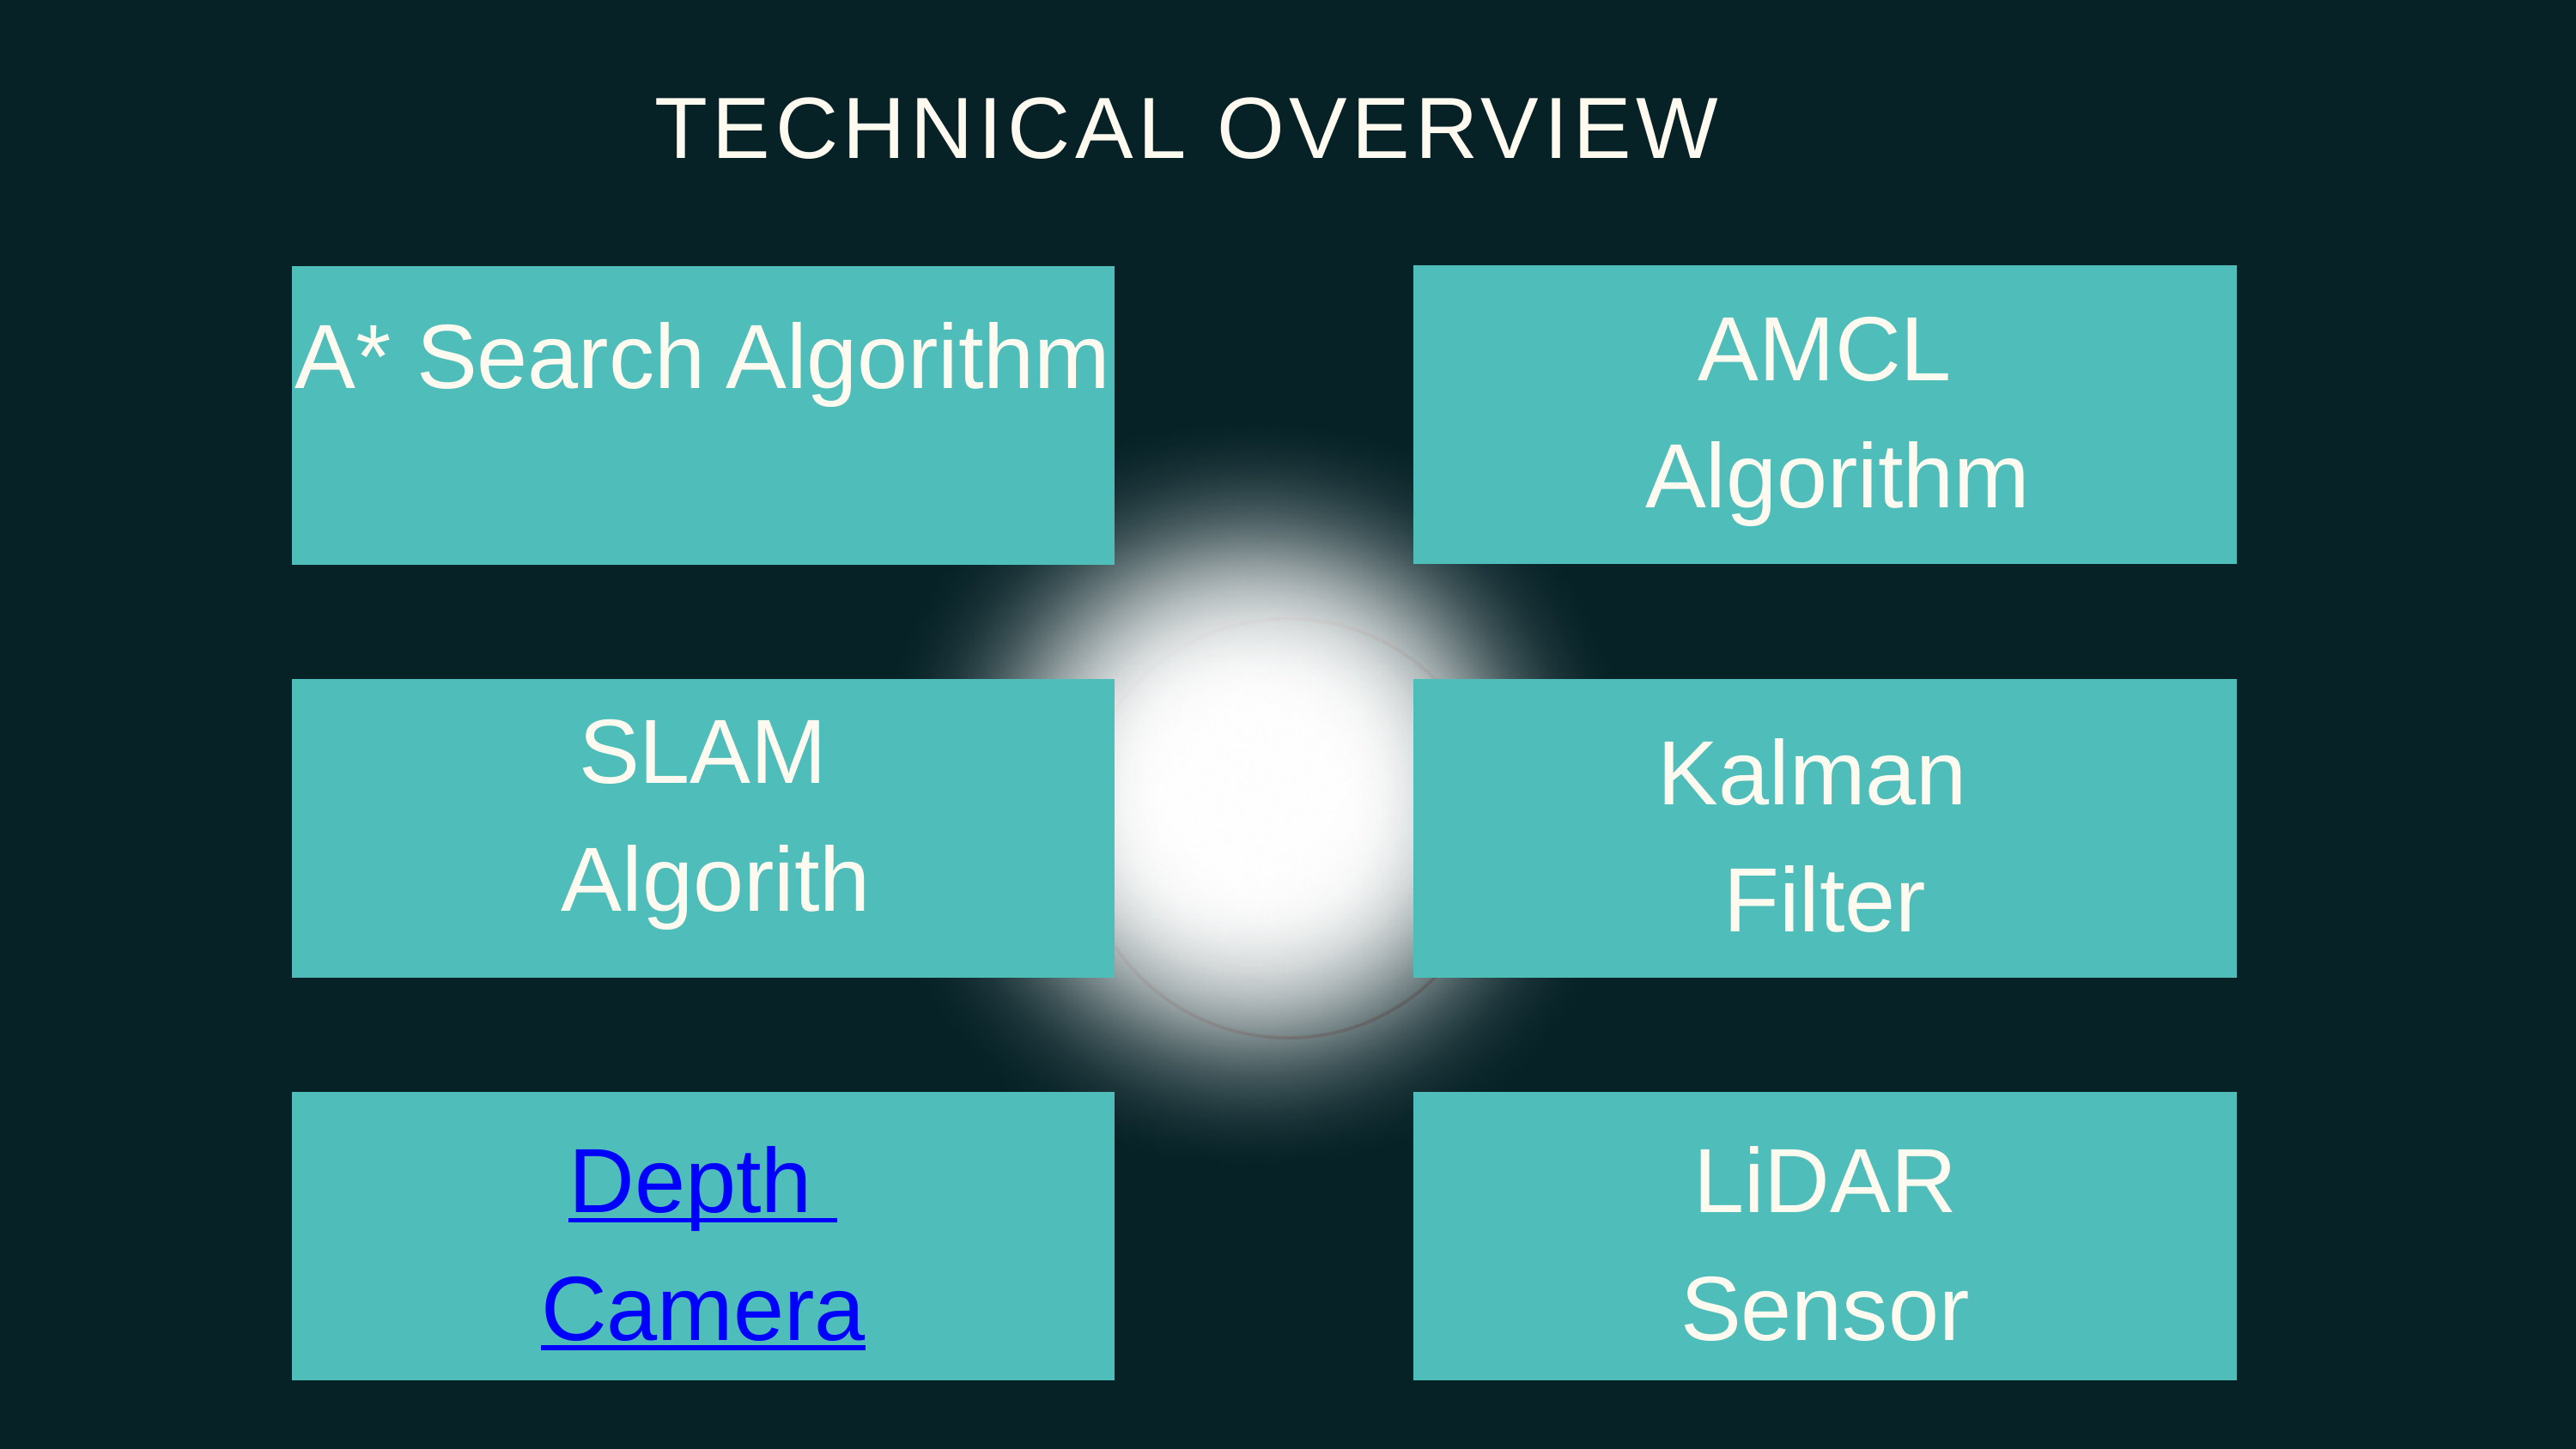

TECHNICAL OVERVIEW

AMCL
 Algorithm
A* Search Algorithm

SLAM
 Algorith

Kalman
Filter

Depth
Camera

LiDAR
Sensor